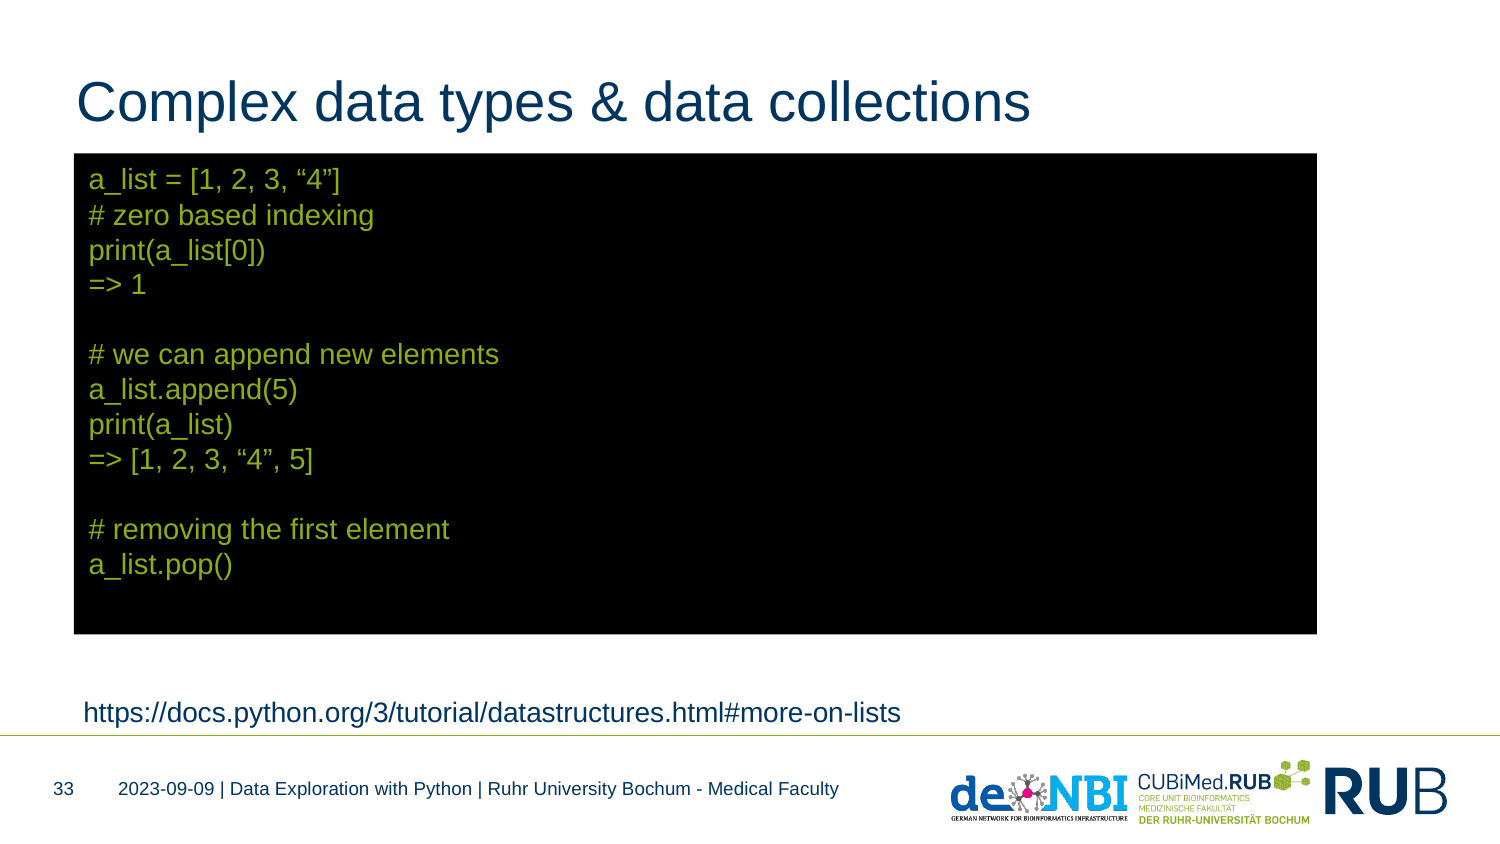

# Complex data types & data collections

a_list = [1, 2, 3, “4”]
# zero based indexing
print(a_list[0])
=> 1

# we can append new elements
a_list.append(5)
print(a_list)
=> [1, 2, 3, “4”, 5]

# removing the first element
a_list.pop()
https://docs.python.org/3/tutorial/datastructures.html#more-on-lists
33
2023-09-09 | Data Exploration with Python | Ruhr University Bochum - Medical Faculty